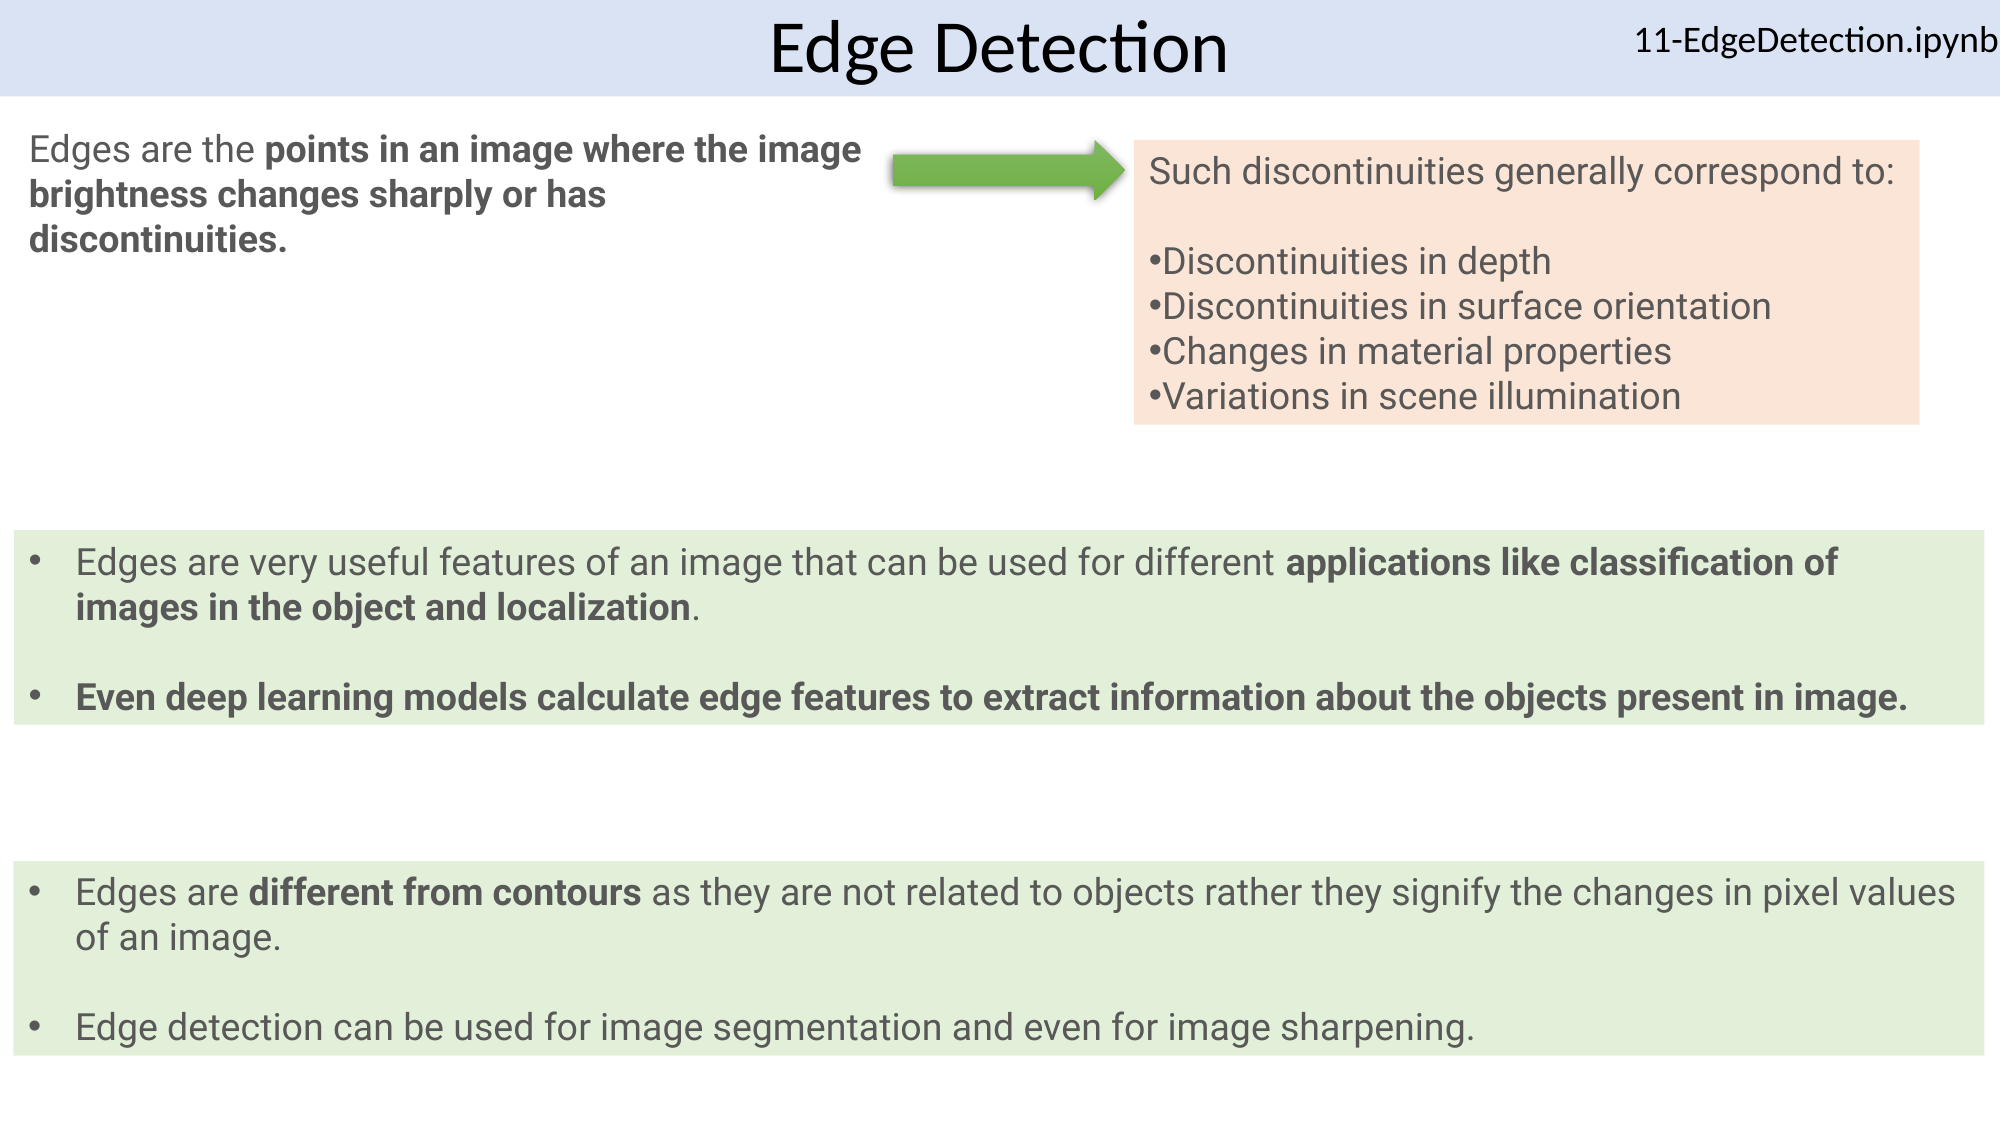

Edge Detection
11-EdgeDetection.ipynb
Edges are the points in an image where the image brightness changes sharply or has discontinuities.

Such discontinuities generally correspond to:

Discontinuities in depth
Discontinuities in surface orientation
Changes in material properties
Variations in scene illumination
Edges are very useful features of an image that can be used for different applications like classification of images in the object and localization.

Even deep learning models calculate edge features to extract information about the objects present in image.
Edges are different from contours as they are not related to objects rather they signify the changes in pixel values of an image.

Edge detection can be used for image segmentation and even for image sharpening.